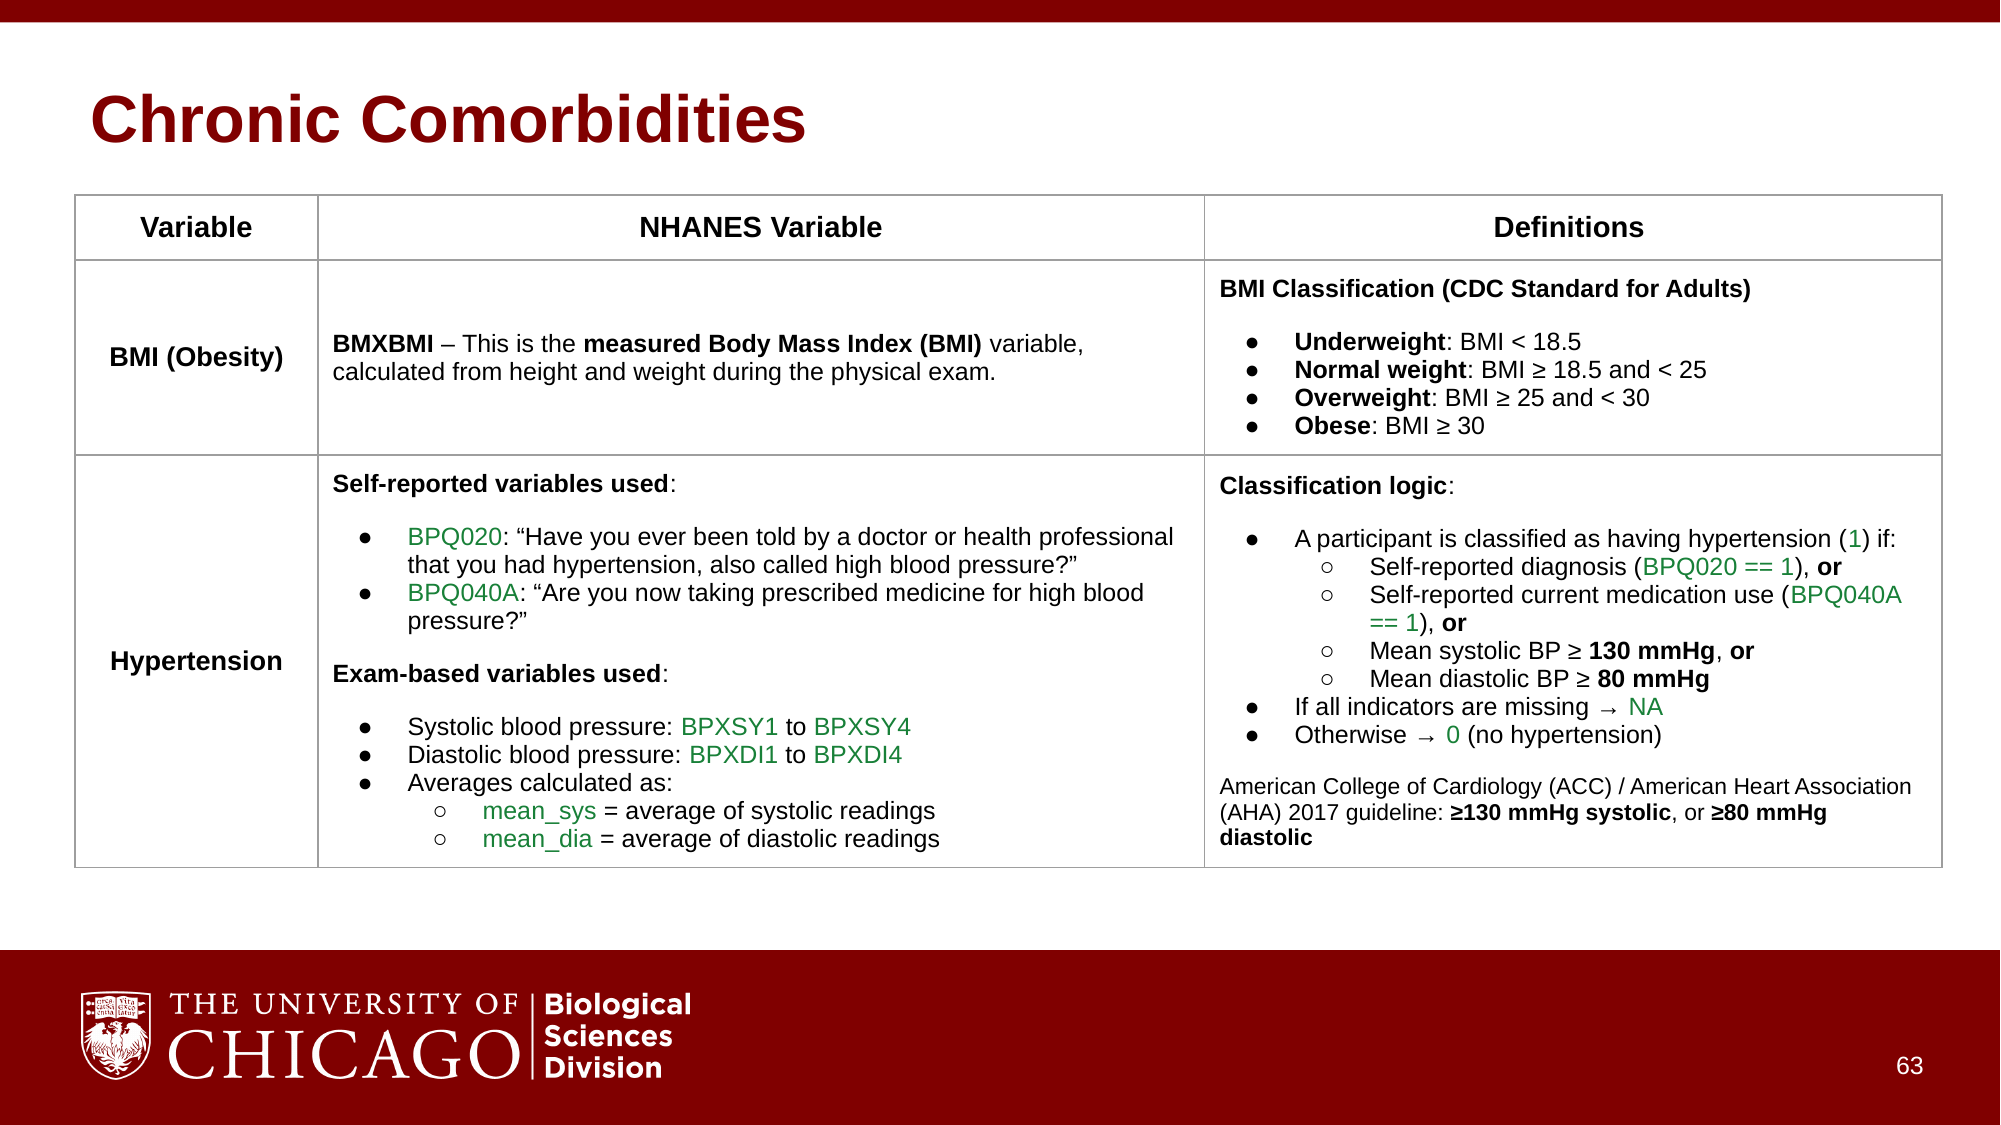

# Chronic Comorbidities
| Variable | NHANES Variable | Definitions |
| --- | --- | --- |
| BMI (Obesity) | BMXBMI – This is the measured Body Mass Index (BMI) variable, calculated from height and weight during the physical exam. | BMI Classification (CDC Standard for Adults) Underweight: BMI < 18.5 Normal weight: BMI ≥ 18.5 and < 25 Overweight: BMI ≥ 25 and < 30 Obese: BMI ≥ 30 |
| Hypertension | Self-reported variables used: BPQ020: “Have you ever been told by a doctor or health professional that you had hypertension, also called high blood pressure?” BPQ040A: “Are you now taking prescribed medicine for high blood pressure?” Exam-based variables used: Systolic blood pressure: BPXSY1 to BPXSY4 Diastolic blood pressure: BPXDI1 to BPXDI4 Averages calculated as: mean\_sys = average of systolic readings mean\_dia = average of diastolic readings | Classification logic: A participant is classified as having hypertension (1) if: Self-reported diagnosis (BPQ020 == 1), or Self-reported current medication use (BPQ040A == 1), or Mean systolic BP ≥ 130 mmHg, or Mean diastolic BP ≥ 80 mmHg If all indicators are missing → NA Otherwise → 0 (no hypertension) American College of Cardiology (ACC) / American Heart Association (AHA) 2017 guideline: ≥130 mmHg systolic, or ≥80 mmHg diastolic |
63